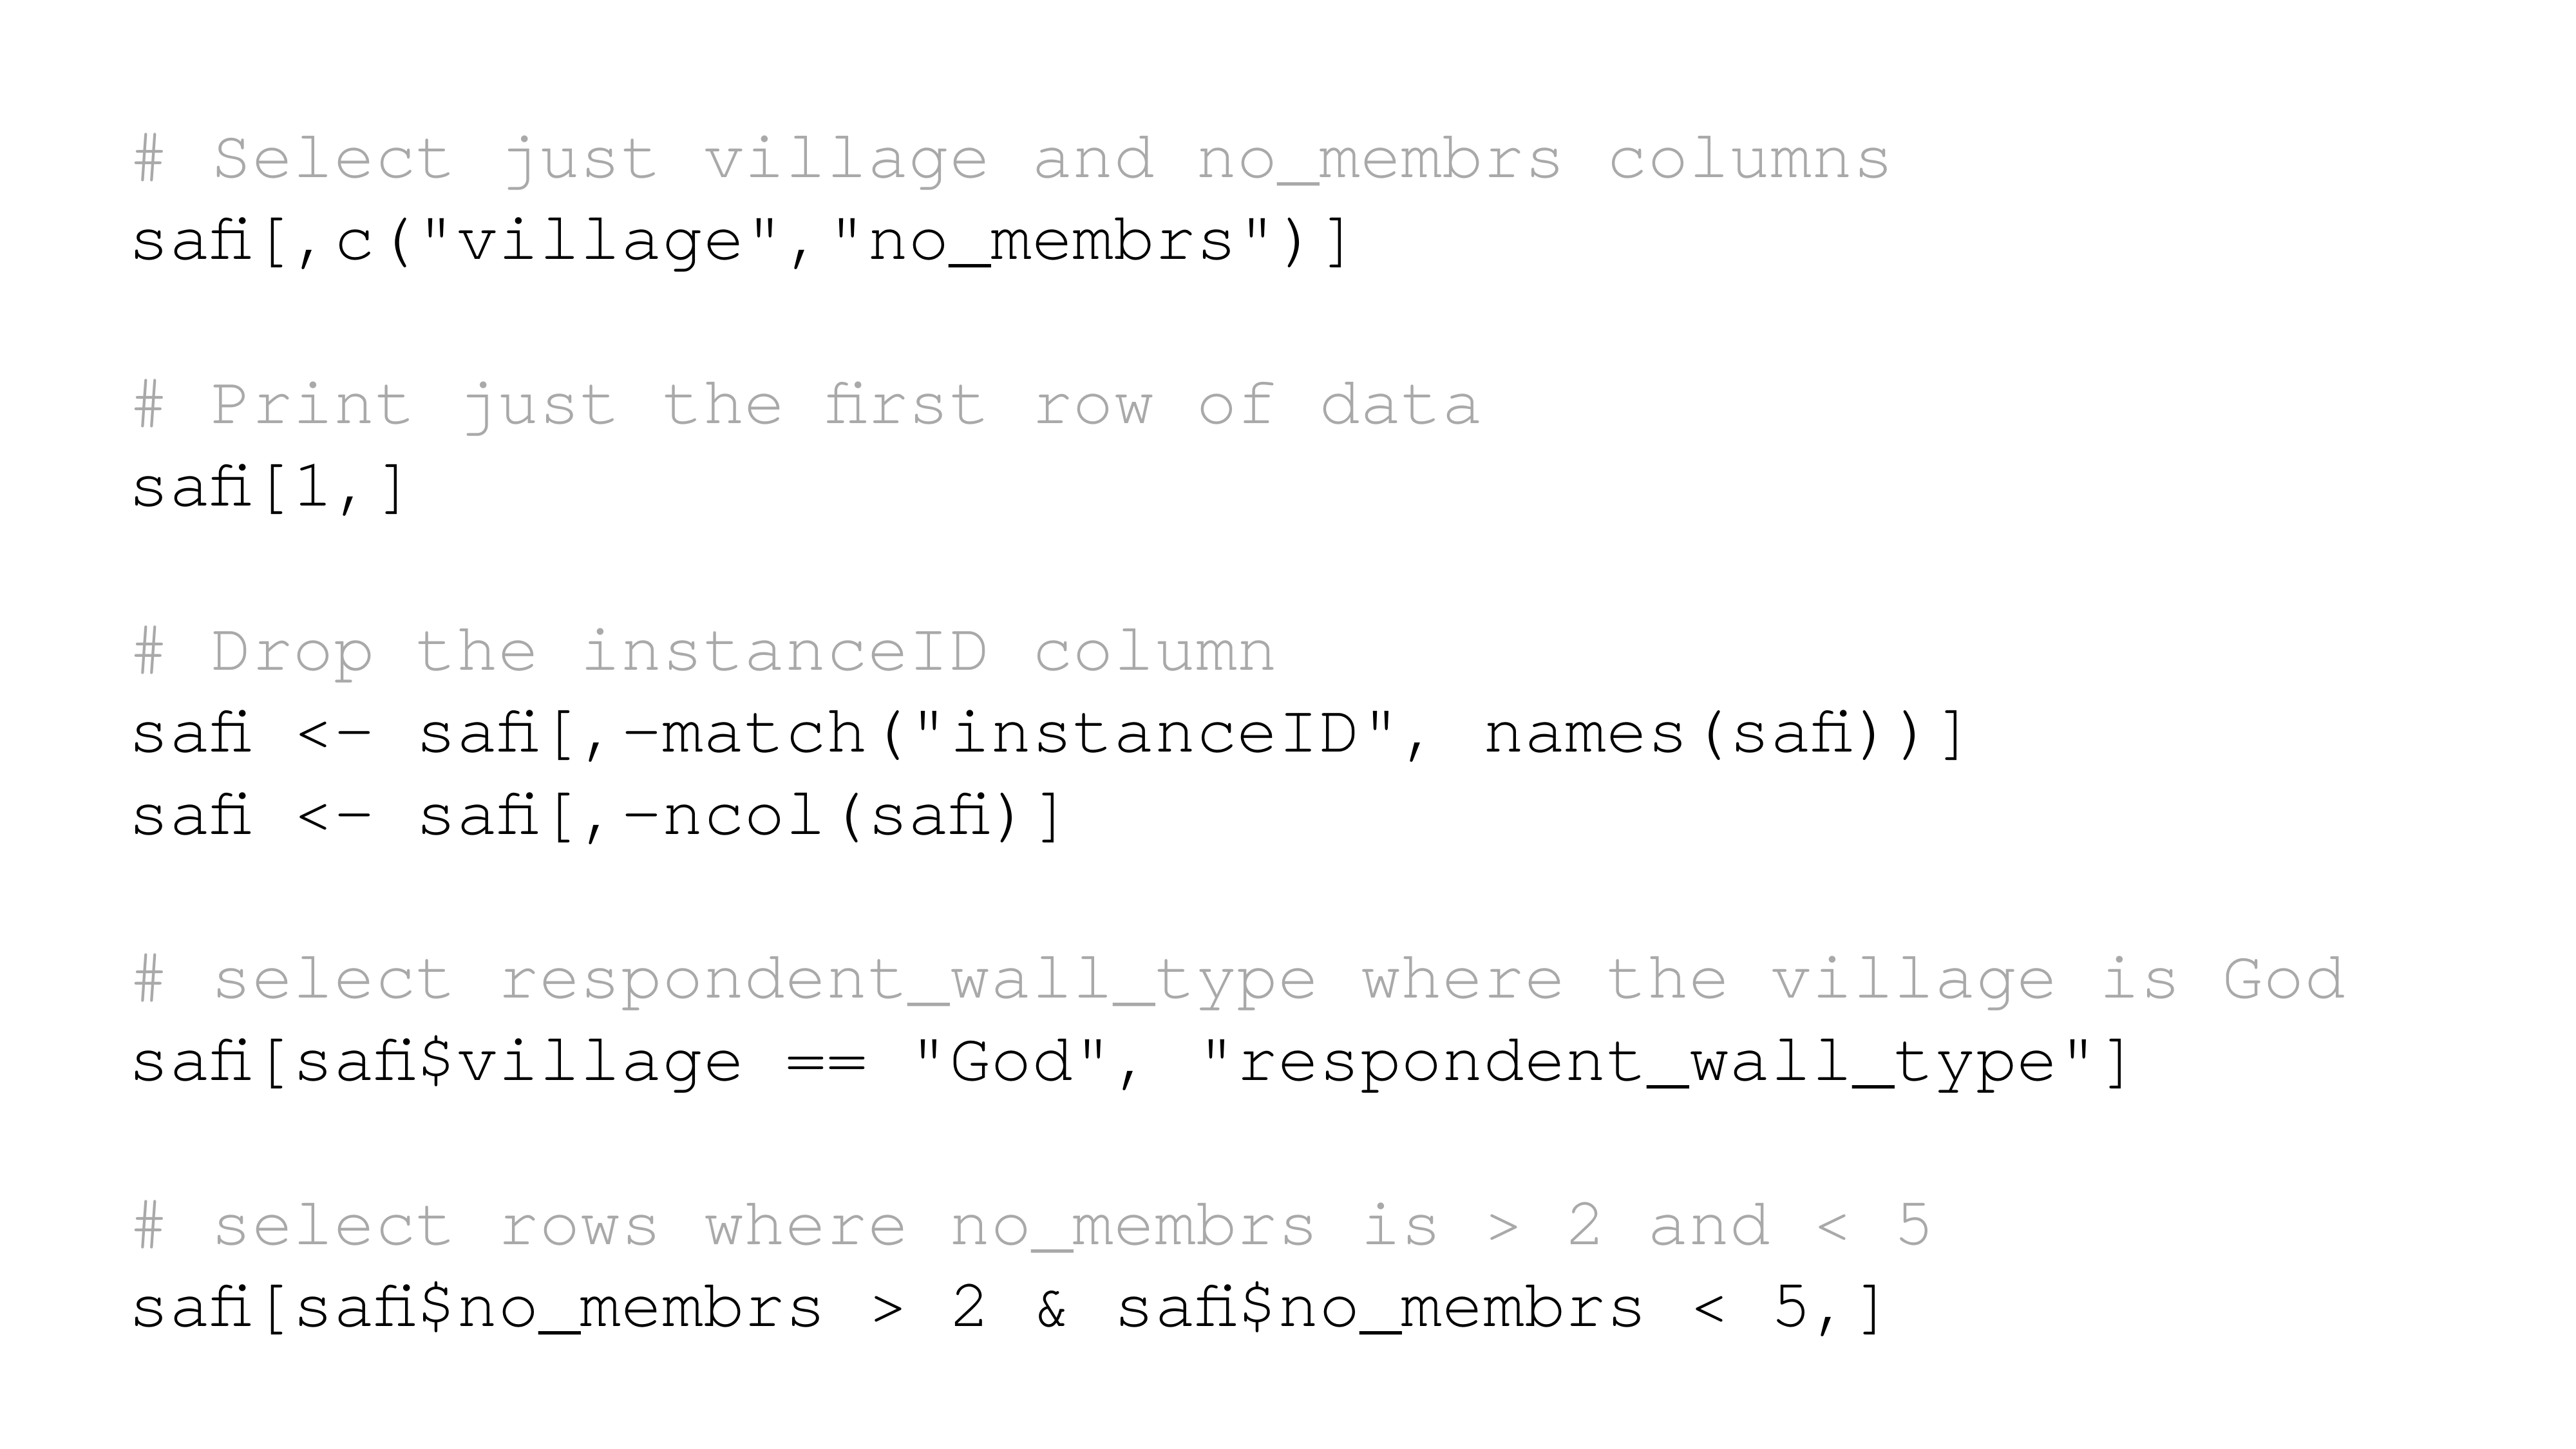

# Select just village and no_membrs columns safi[,c("village","no_membrs")]

# Print just the first row of data
safi[1,]

# Drop the instanceID column
safi <- safi[,-match("instanceID", names(safi))]
safi <- safi[,-ncol(safi)]

# select respondent_wall_type where the village is God
safi[safi$village == "God", "respondent_wall_type"]

# select rows where no_membrs is > 2 and < 5
safi[safi$no_membrs > 2 & safi$no_membrs < 5,]